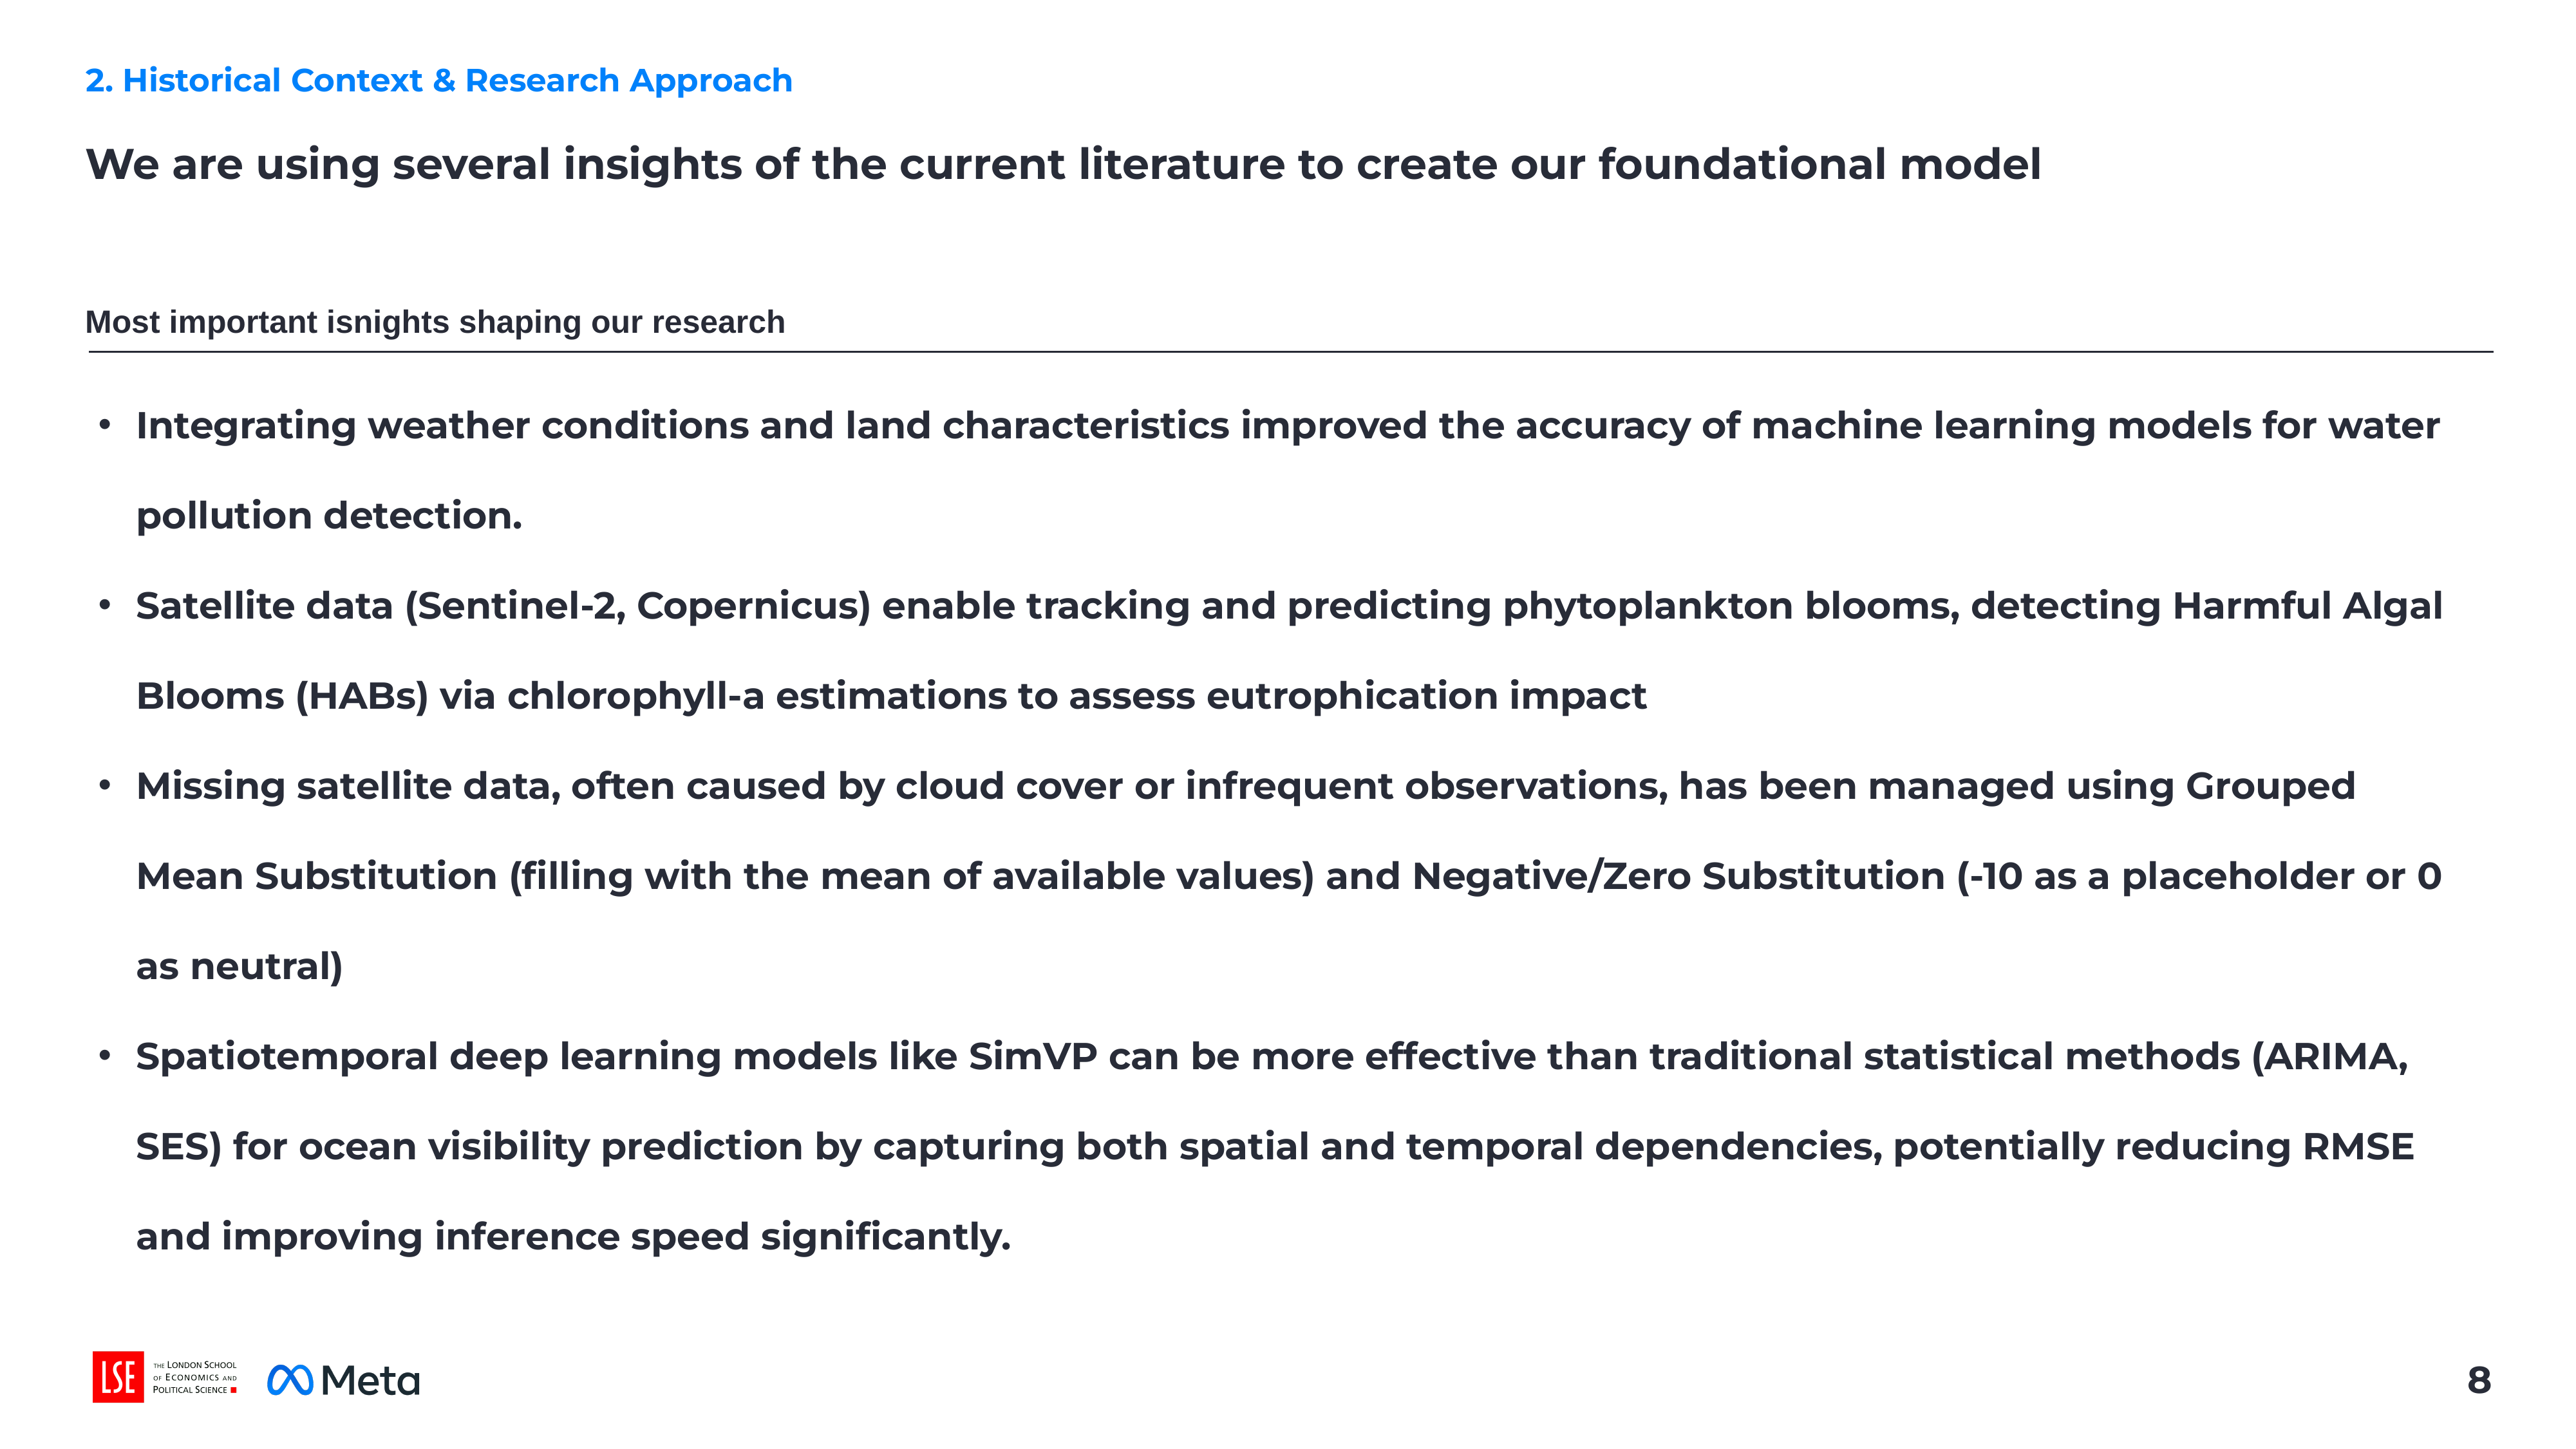

2. Historical Context & Research Approach
We are using several insights of the current literature to create our foundational model
Most important isnights shaping our research
Integrating weather conditions and land characteristics improved the accuracy of machine learning models for water pollution detection.
Satellite data (Sentinel-2, Copernicus) enable tracking and predicting phytoplankton blooms, detecting Harmful Algal Blooms (HABs) via chlorophyll-a estimations to assess eutrophication impact
Missing satellite data, often caused by cloud cover or infrequent observations, has been managed using Grouped Mean Substitution (filling with the mean of available values) and Negative/Zero Substitution (-10 as a placeholder or 0 as neutral)
Spatiotemporal deep learning models like SimVP can be more effective than traditional statistical methods (ARIMA, SES) for ocean visibility prediction by capturing both spatial and temporal dependencies, potentially reducing RMSE and improving inference speed significantly.